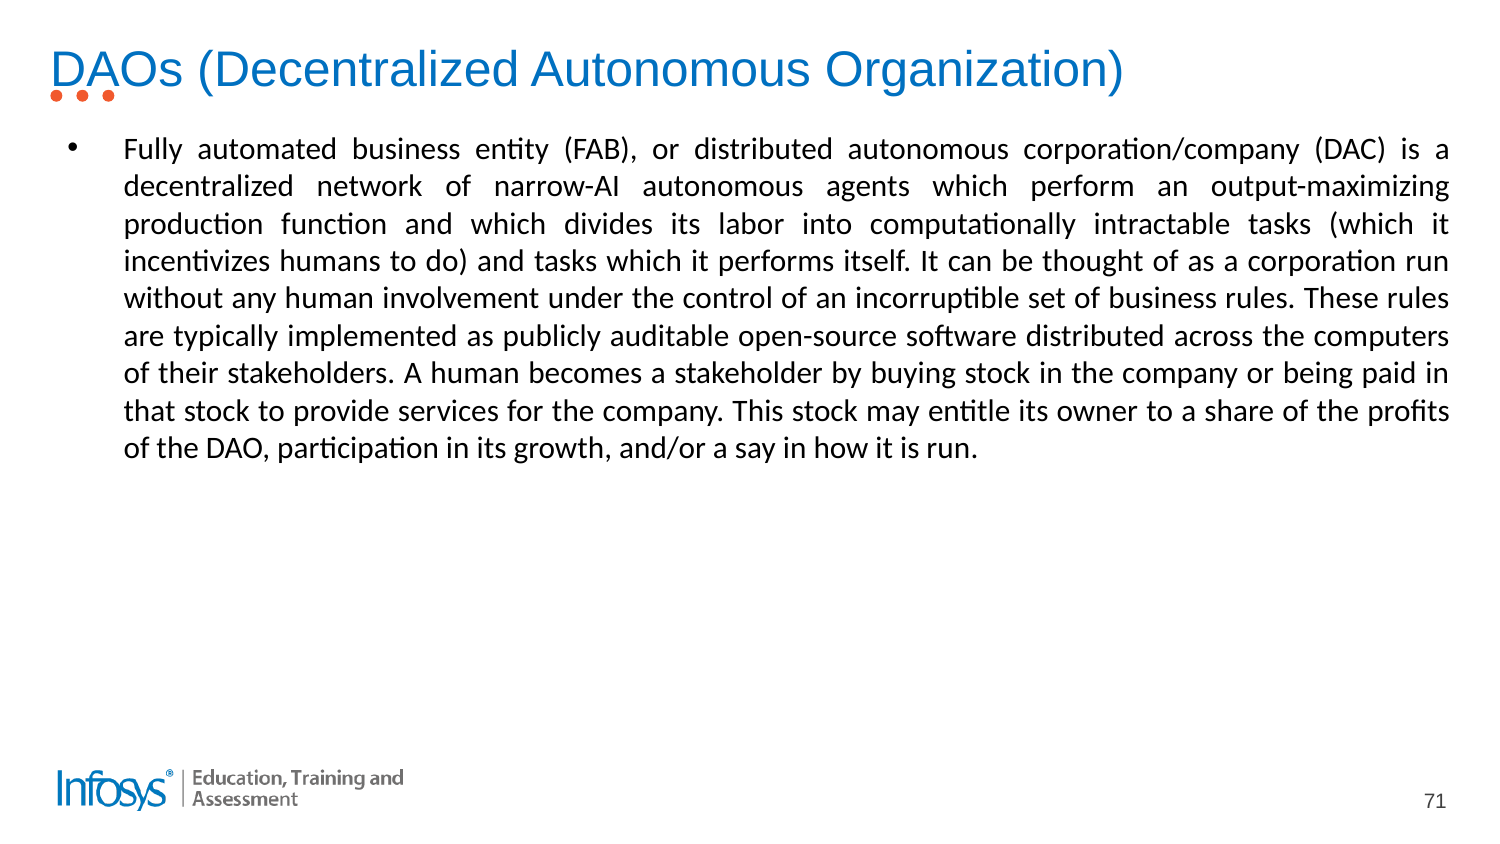

# DAOs (Decentralized Autonomous Organization)
Fully automated business entity (FAB), or distributed autonomous corporation/company (DAC) is a decentralized network of narrow-AI autonomous agents which perform an output-maximizing production function and which divides its labor into computationally intractable tasks (which it incentivizes humans to do) and tasks which it performs itself. It can be thought of as a corporation run without any human involvement under the control of an incorruptible set of business rules. These rules are typically implemented as publicly auditable open-source software distributed across the computers of their stakeholders. A human becomes a stakeholder by buying stock in the company or being paid in that stock to provide services for the company. This stock may entitle its owner to a share of the profits of the DAO, participation in its growth, and/or a say in how it is run.
71